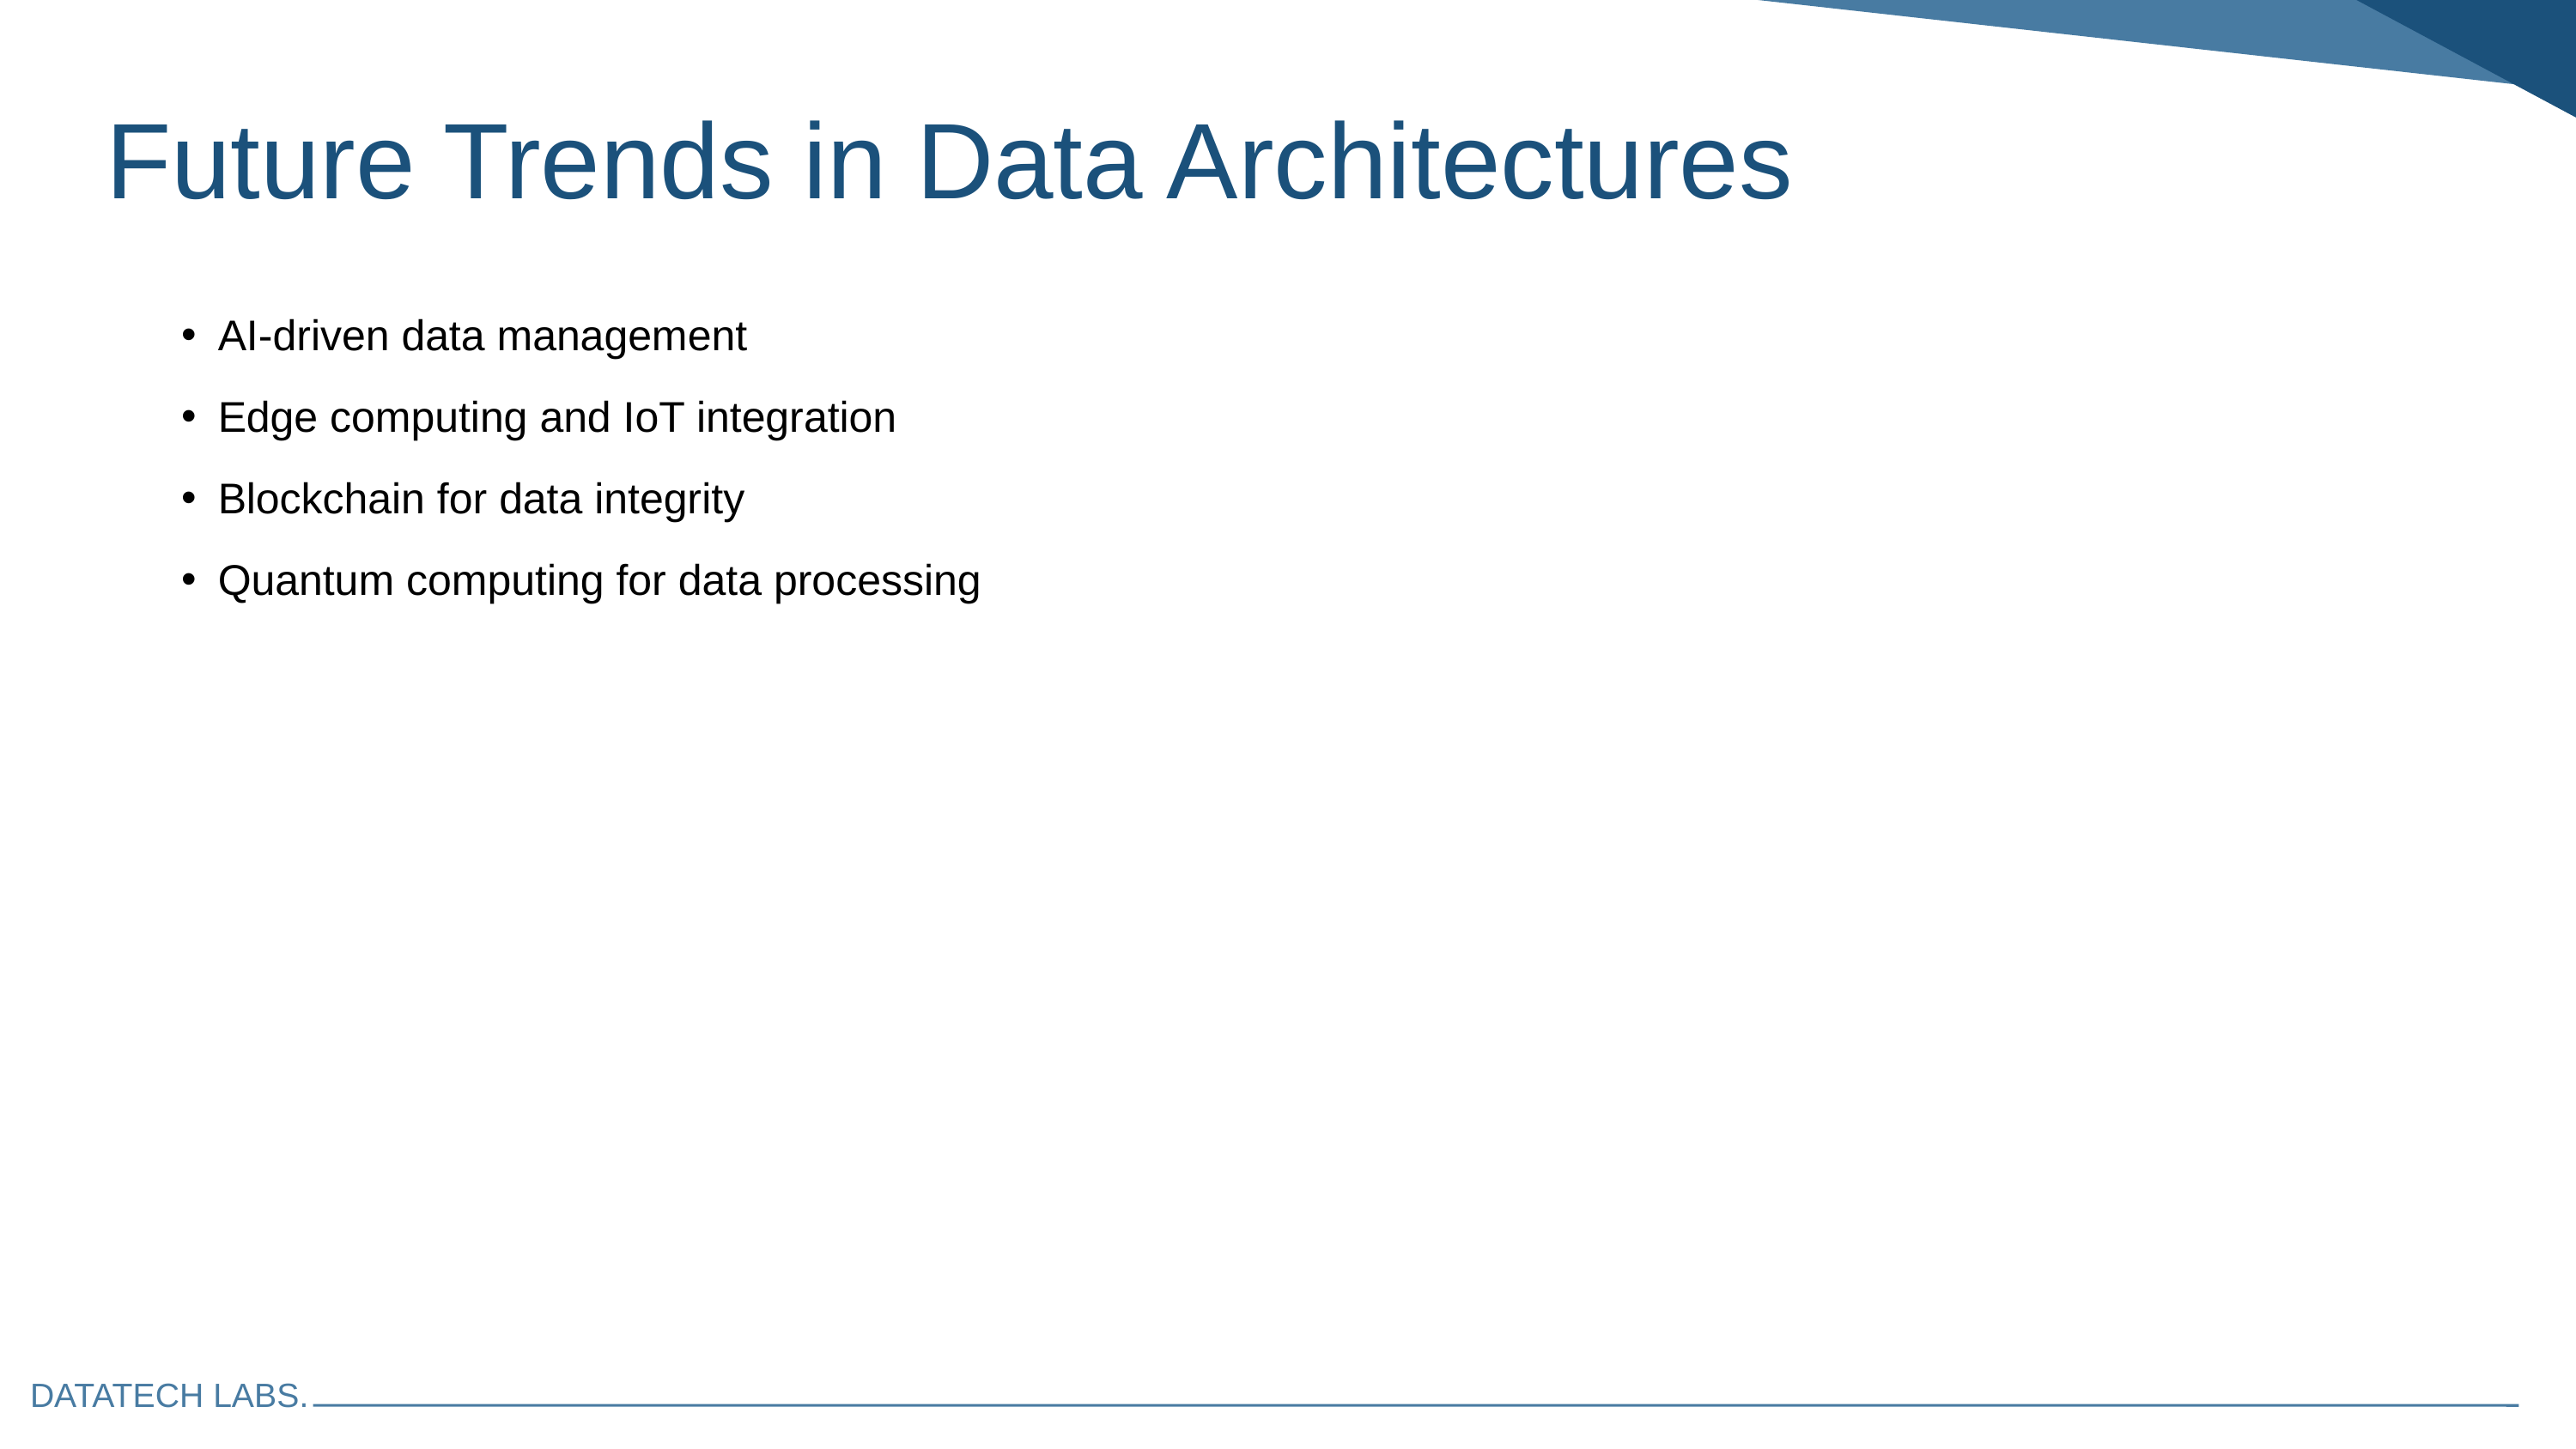

Future Trends in Data Architectures
AI-driven data management
Edge computing and IoT integration
Blockchain for data integrity
Quantum computing for data processing
DATATECH LABS.